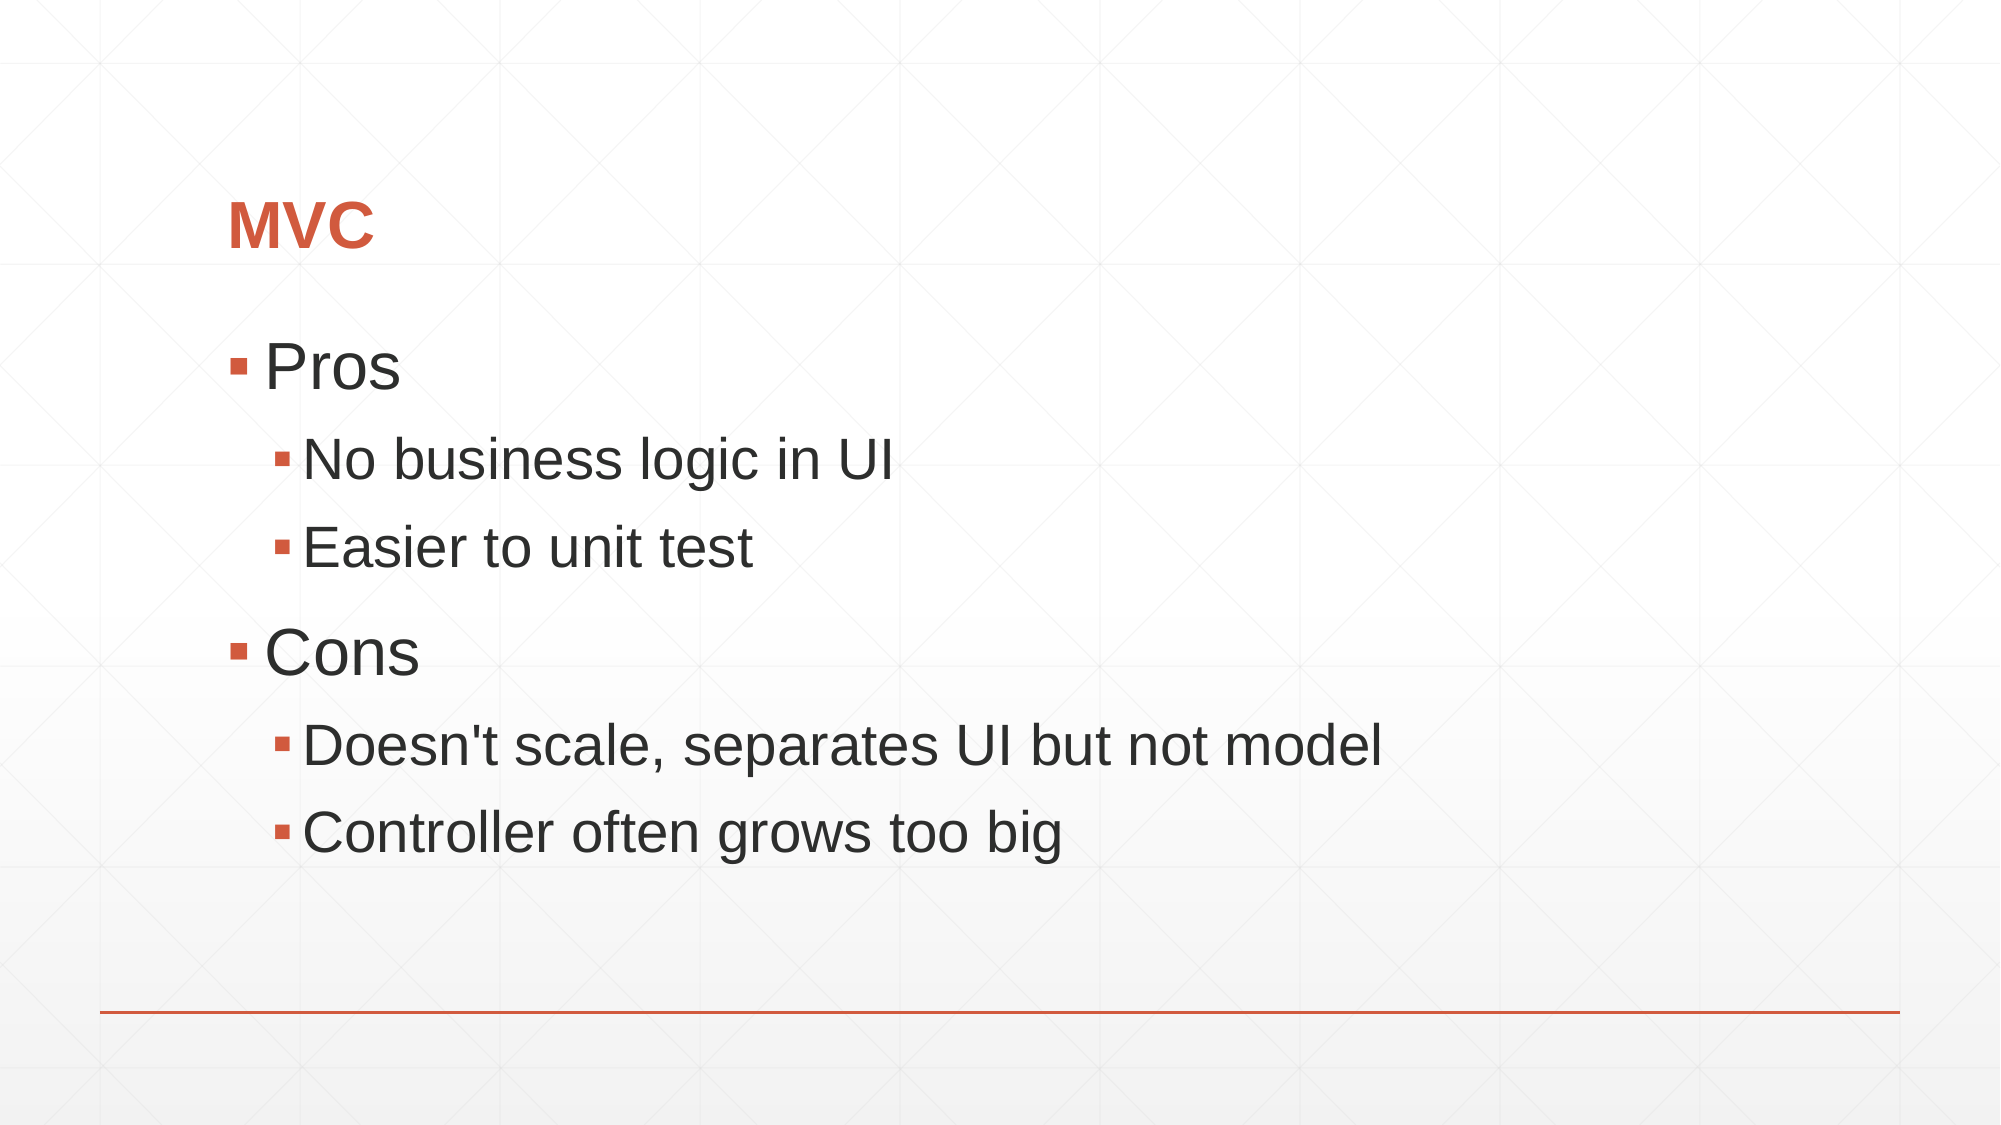

# MVC
Pros
No business logic in UI
Easier to unit test
Cons
Doesn't scale, separates UI but not model
Controller often grows too big